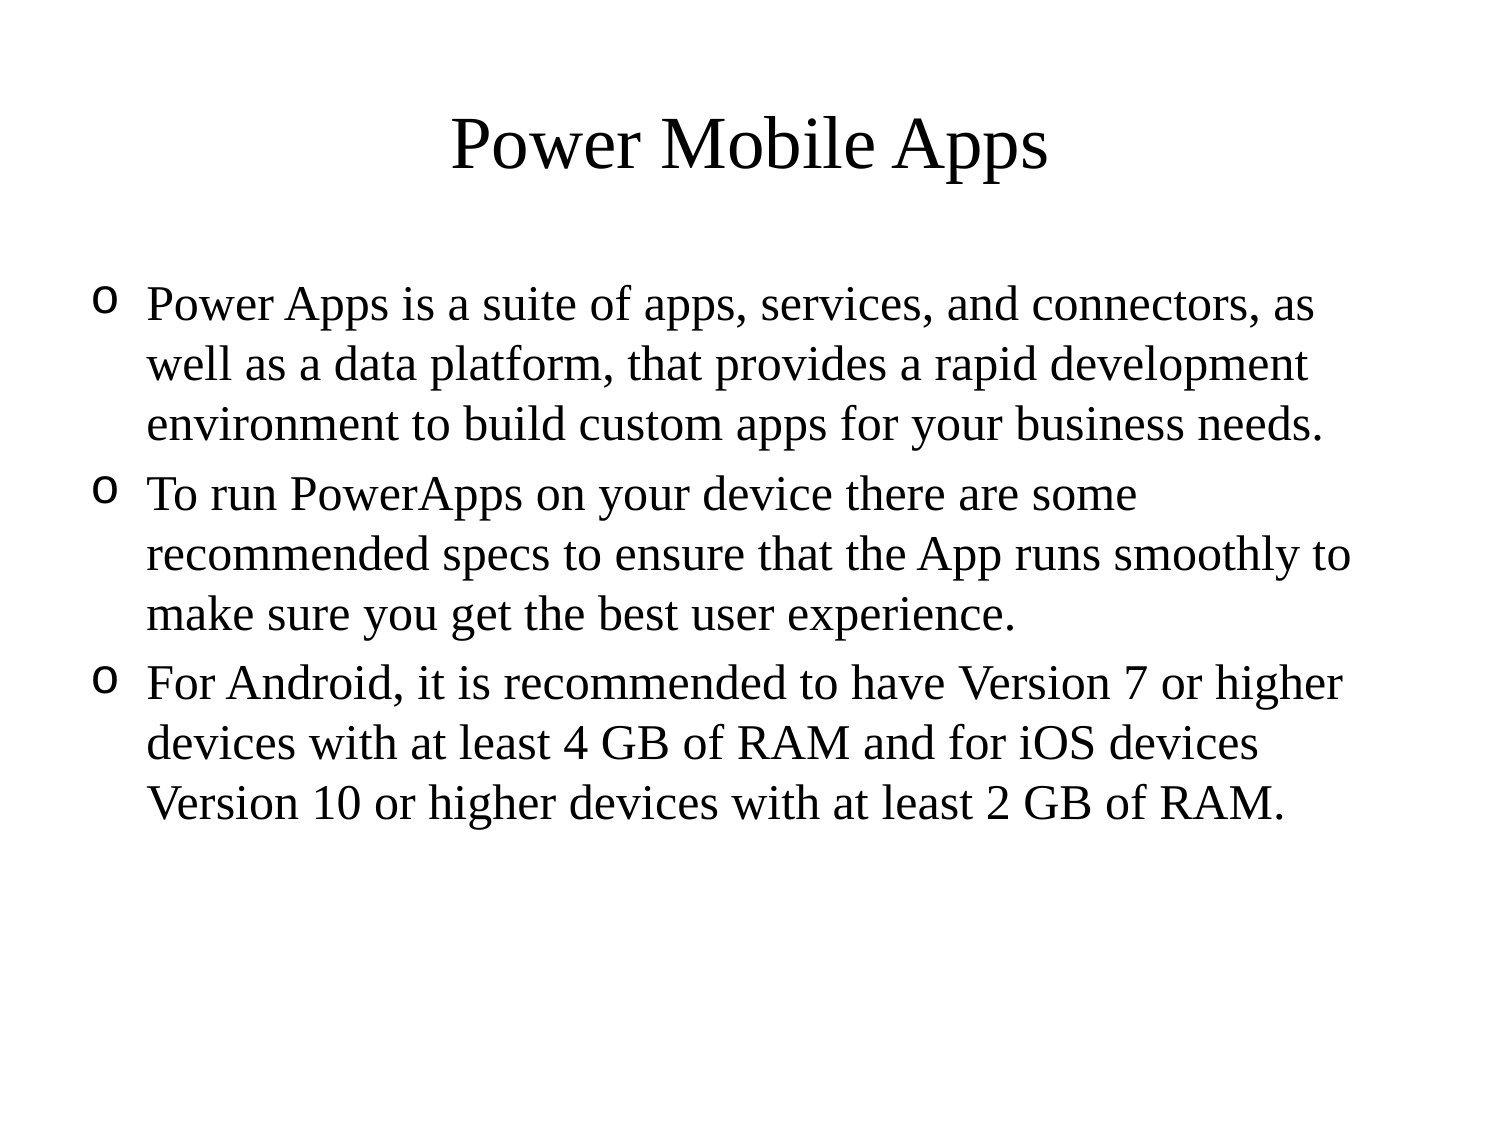

# Power Mobile Apps
Power Apps is a suite of apps, services, and connectors, as well as a data platform, that provides a rapid development environment to build custom apps for your business needs.
To run PowerApps on your device there are some recommended specs to ensure that the App runs smoothly to make sure you get the best user experience.
For Android, it is recommended to have Version 7 or higher devices with at least 4 GB of RAM and for iOS devices Version 10 or higher devices with at least 2 GB of RAM.